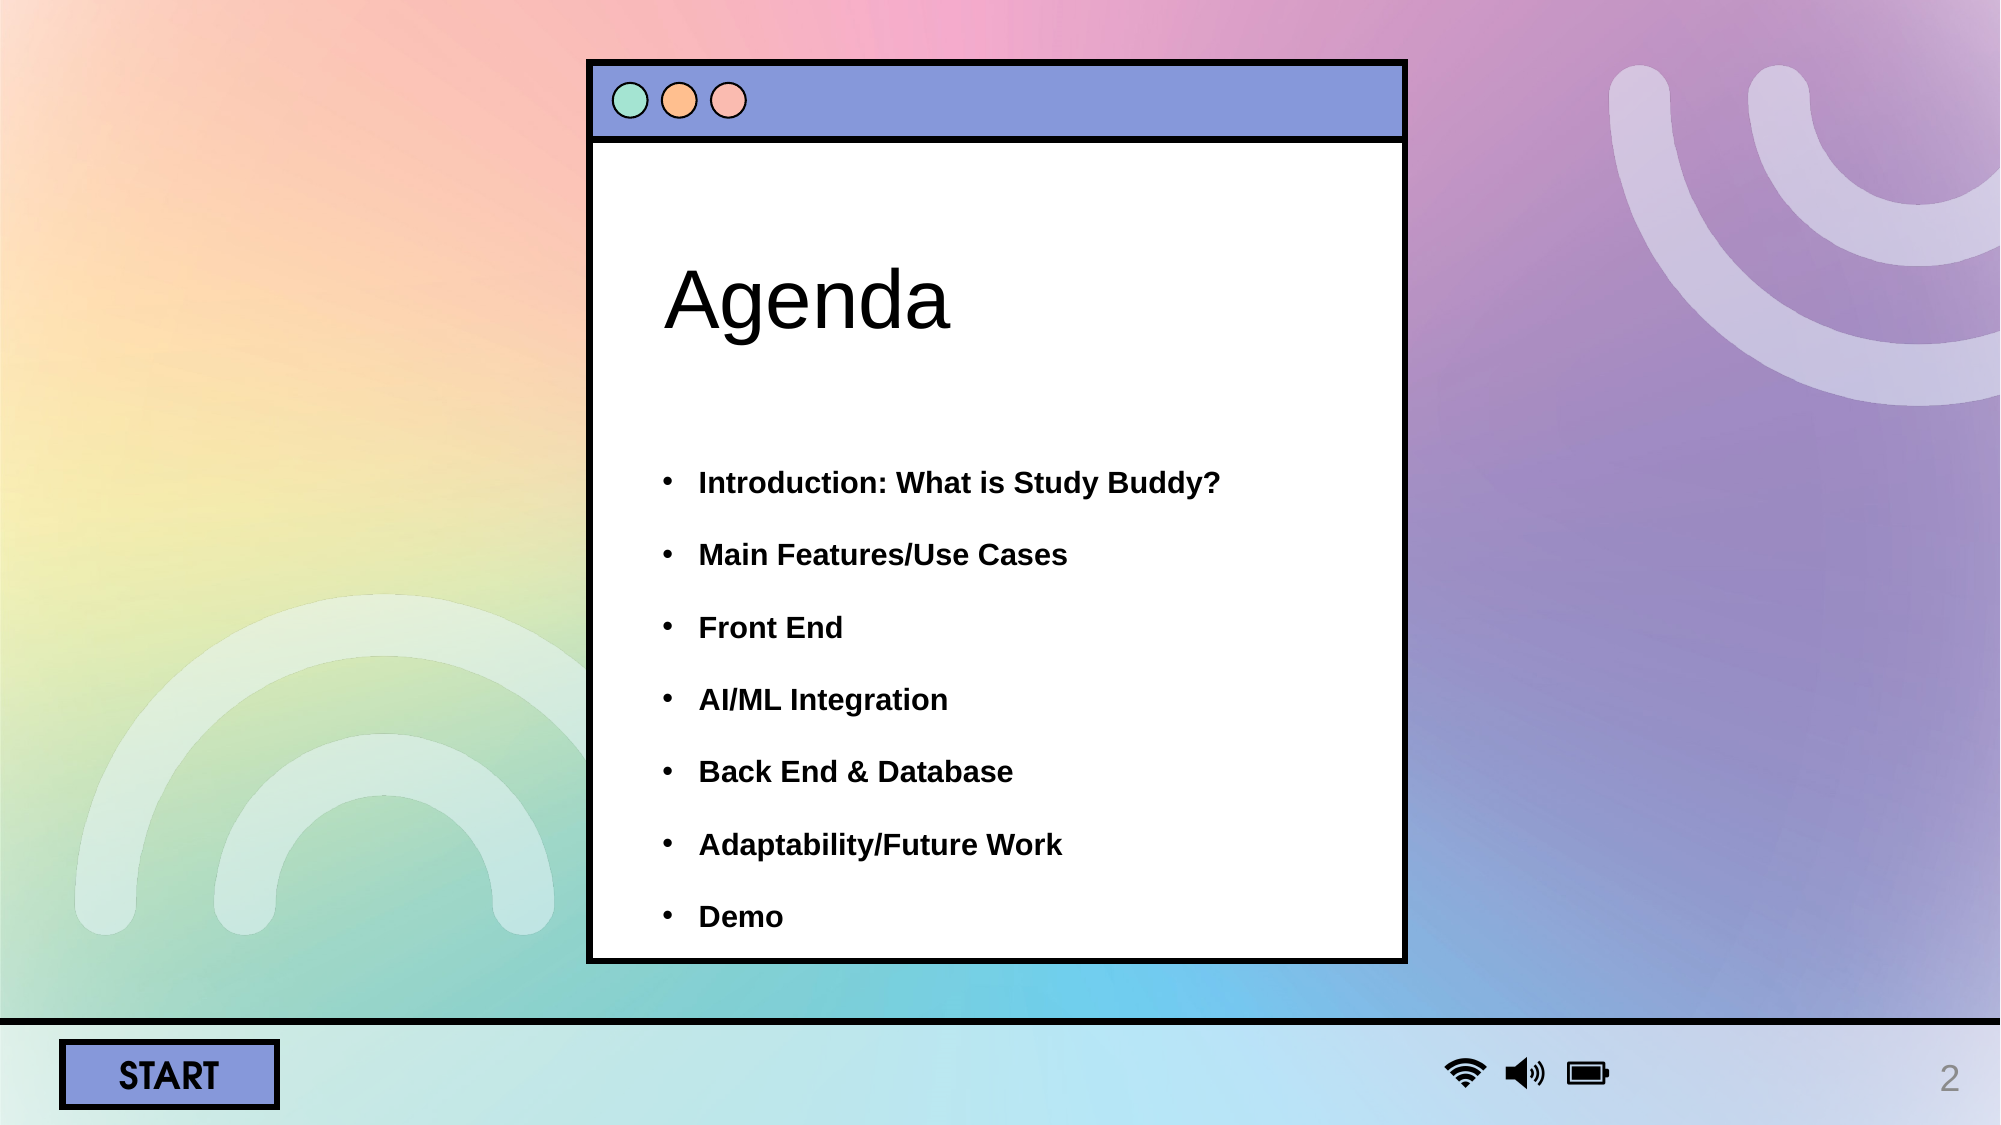

# Agenda
Introduction: What is Study Buddy?
Main Features/Use Cases
Front End
AI/ML Integration
Back End & Database
Adaptability/Future Work
Demo

2